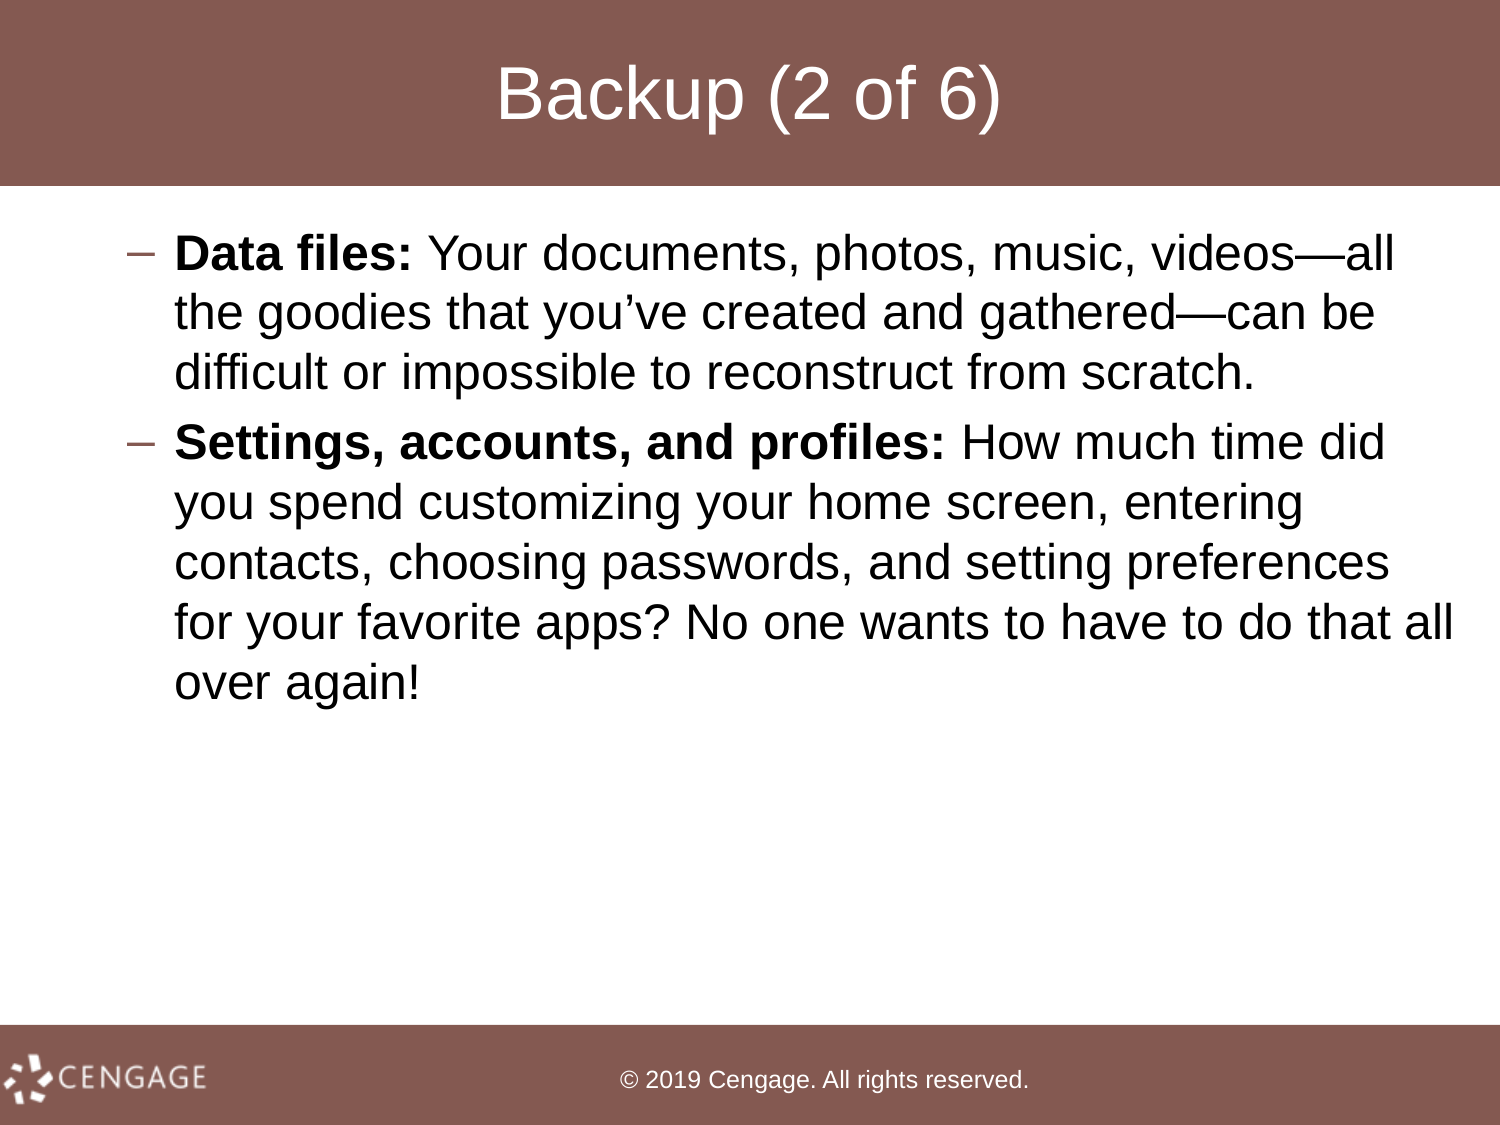

# Backup (2 of 6)
Data files: Your documents, photos, music, videos—all the goodies that you’ve created and gathered—can be difficult or impossible to reconstruct from scratch.
Settings, accounts, and profiles: How much time did you spend customizing your home screen, entering contacts, choosing passwords, and setting preferences for your favorite apps? No one wants to have to do that all over again!